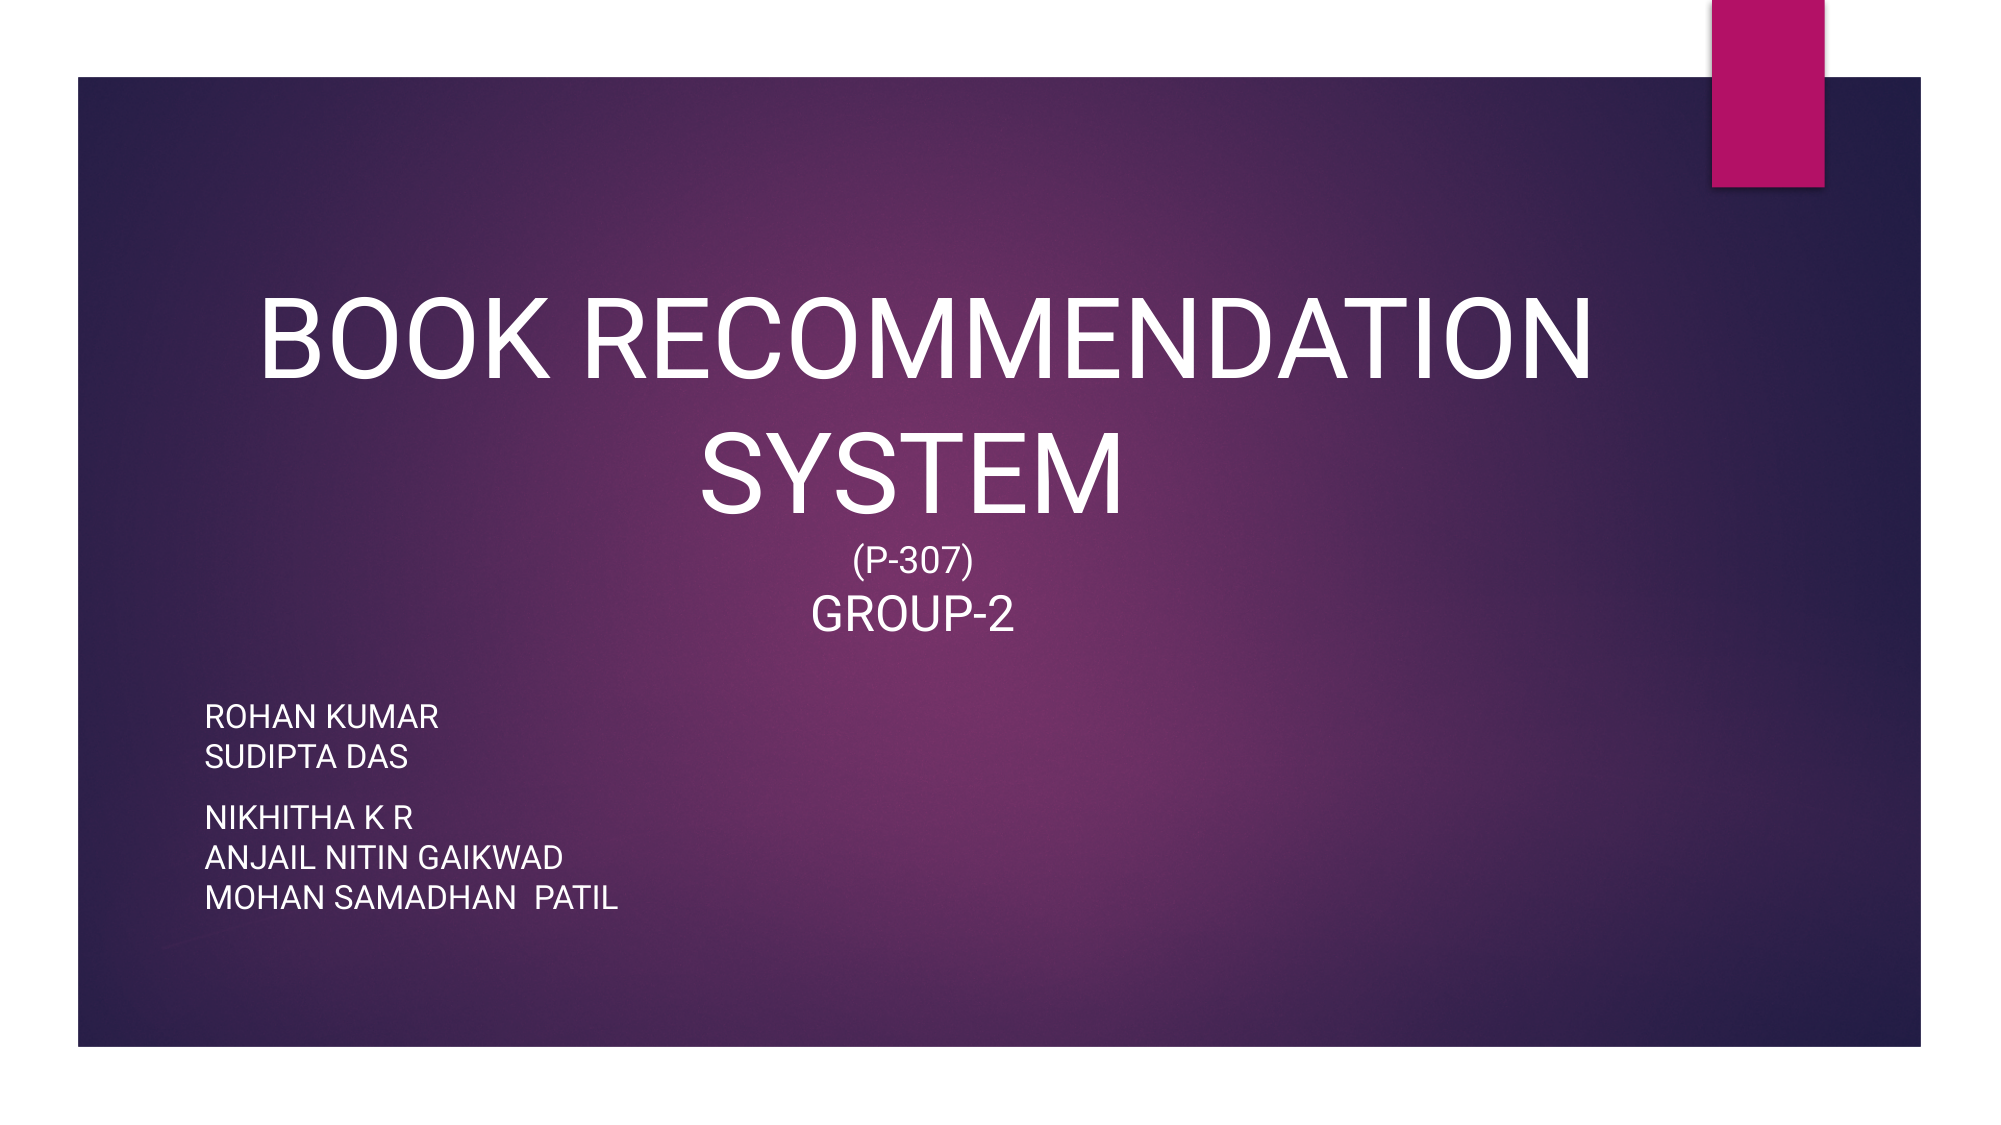

# BOOK RECOMMENDATION SYSTEM (P-307) GROUP-2
ROHAN KUMAR
SUDIPTA DAS
NIKHITHA K R
ANJAIL NITIN GAIKWAD
MOHAN SAMADHAN  PATIL